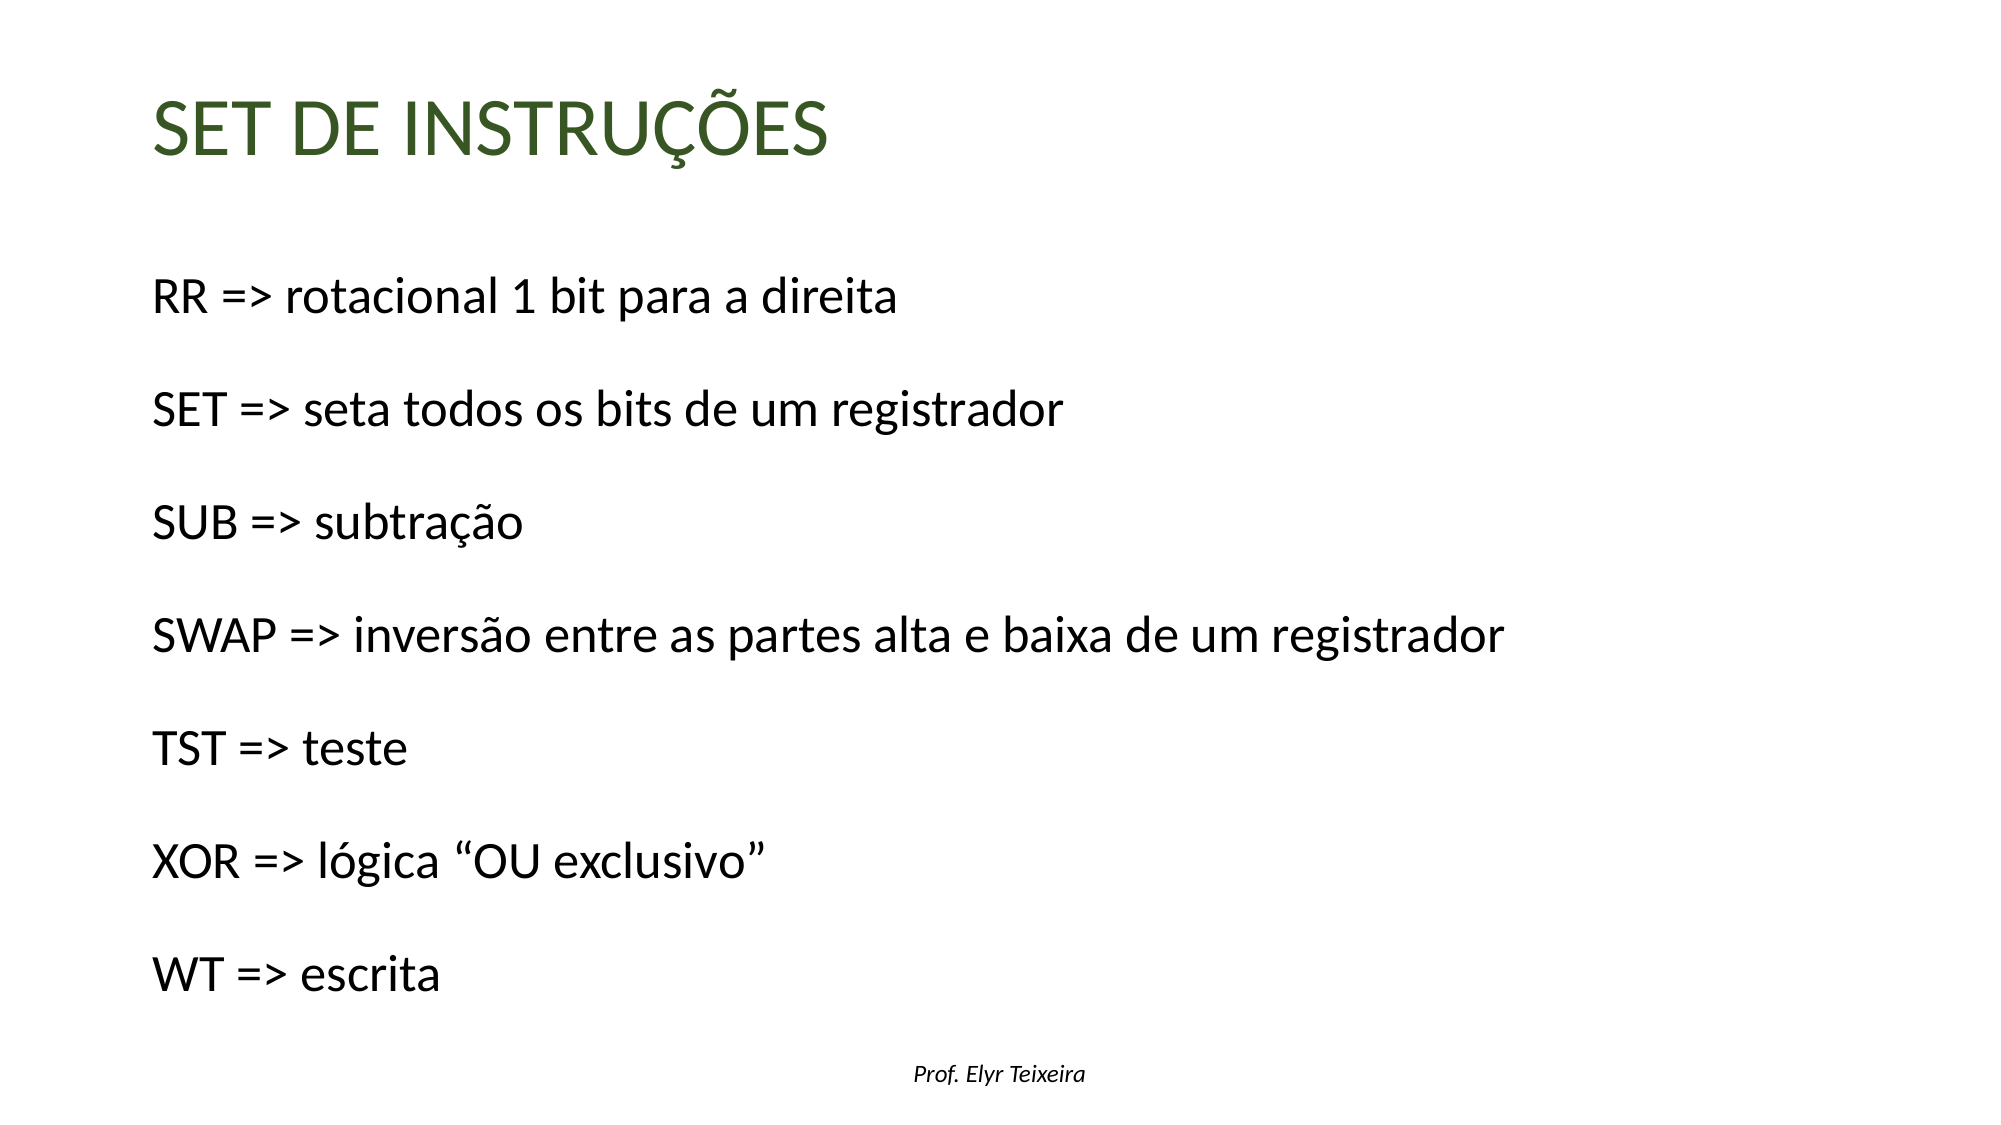

# Set de instruções
RR => rotacional 1 bit para a direita
SET => seta todos os bits de um registrador
SUB => subtração
SWAP => inversão entre as partes alta e baixa de um registrador
TST => teste
XOR => lógica “OU exclusivo”
WT => escrita